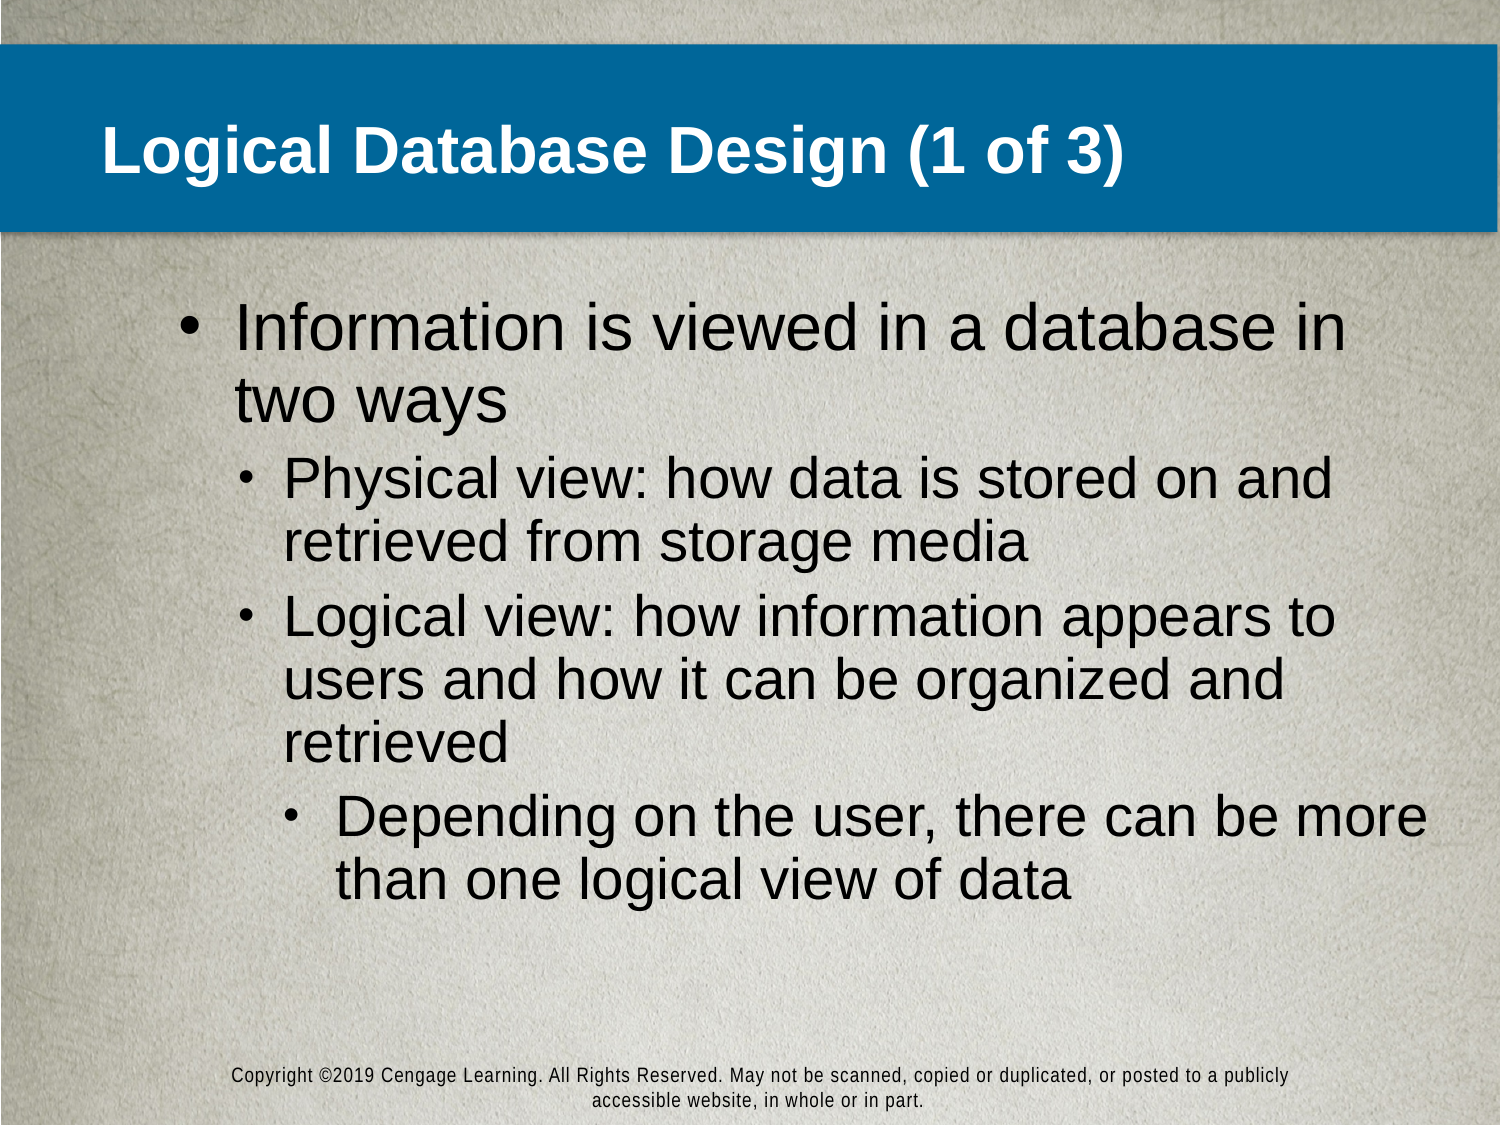

# Logical Database Design (1 of 3)
Information is viewed in a database in two ways
Physical view: how data is stored on and retrieved from storage media
Logical view: how information appears to users and how it can be organized and retrieved
Depending on the user, there can be more than one logical view of data